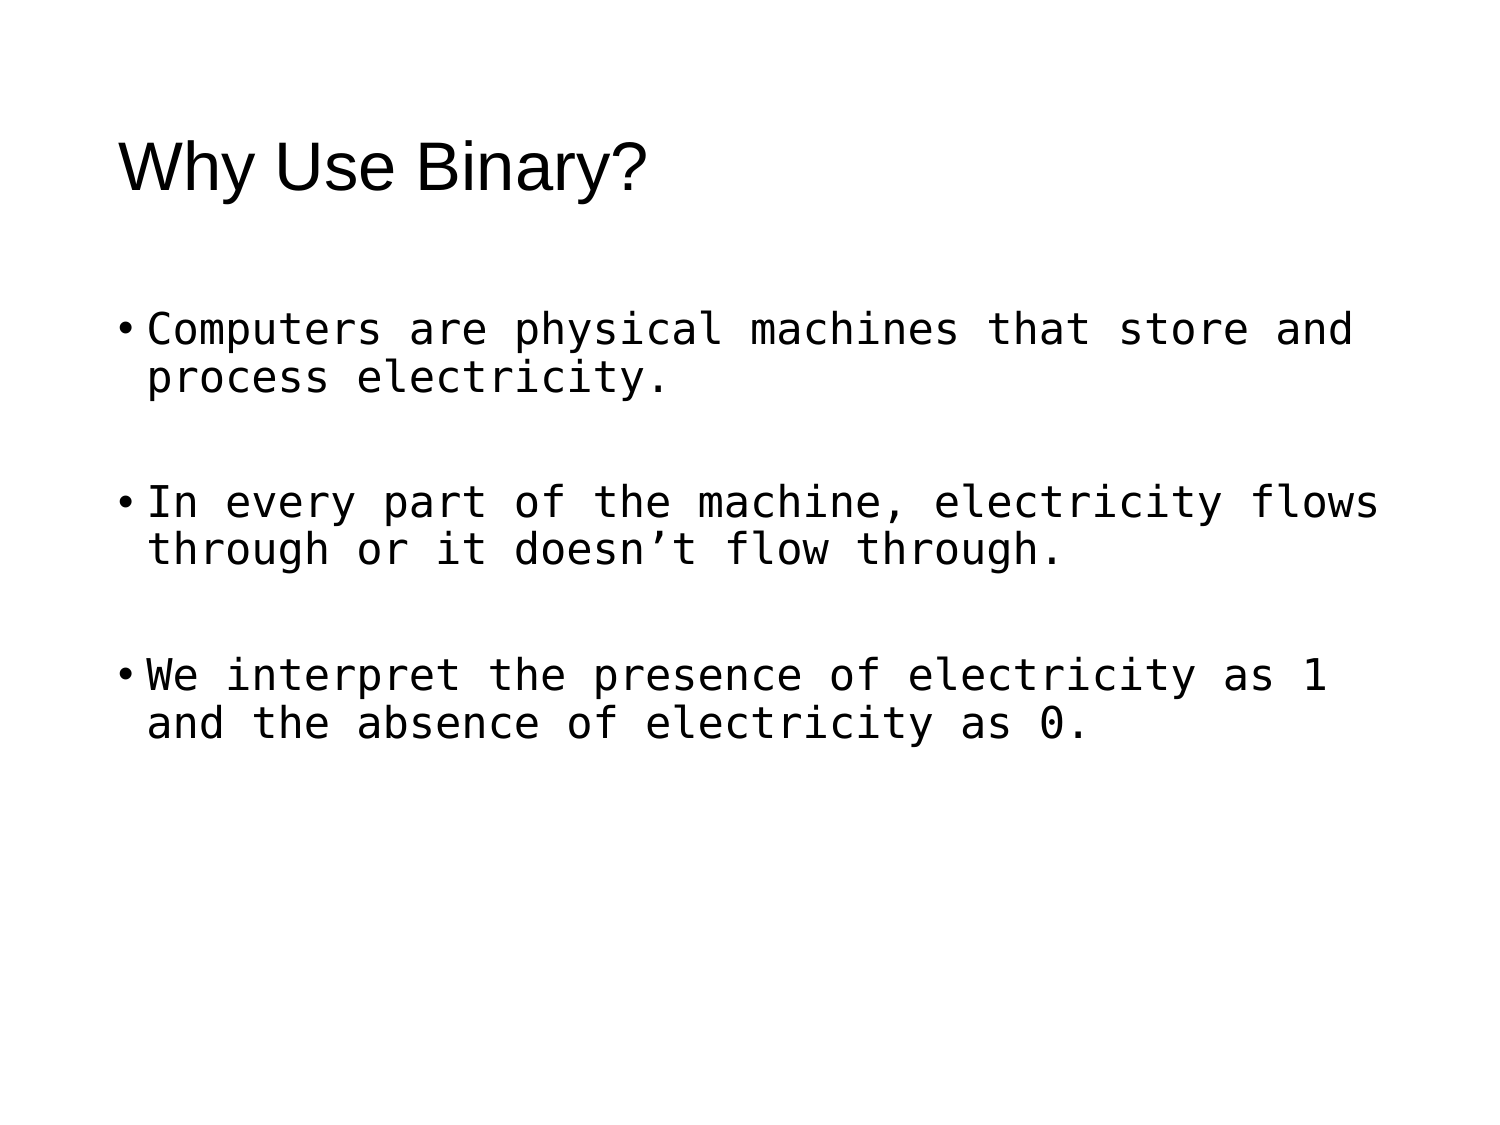

# Why Use Binary?
Computers are physical machines that store and process electricity.

In every part of the machine, electricity flows through or it doesn’t flow through.

We interpret the presence of electricity as 1 and the absence of electricity as 0.